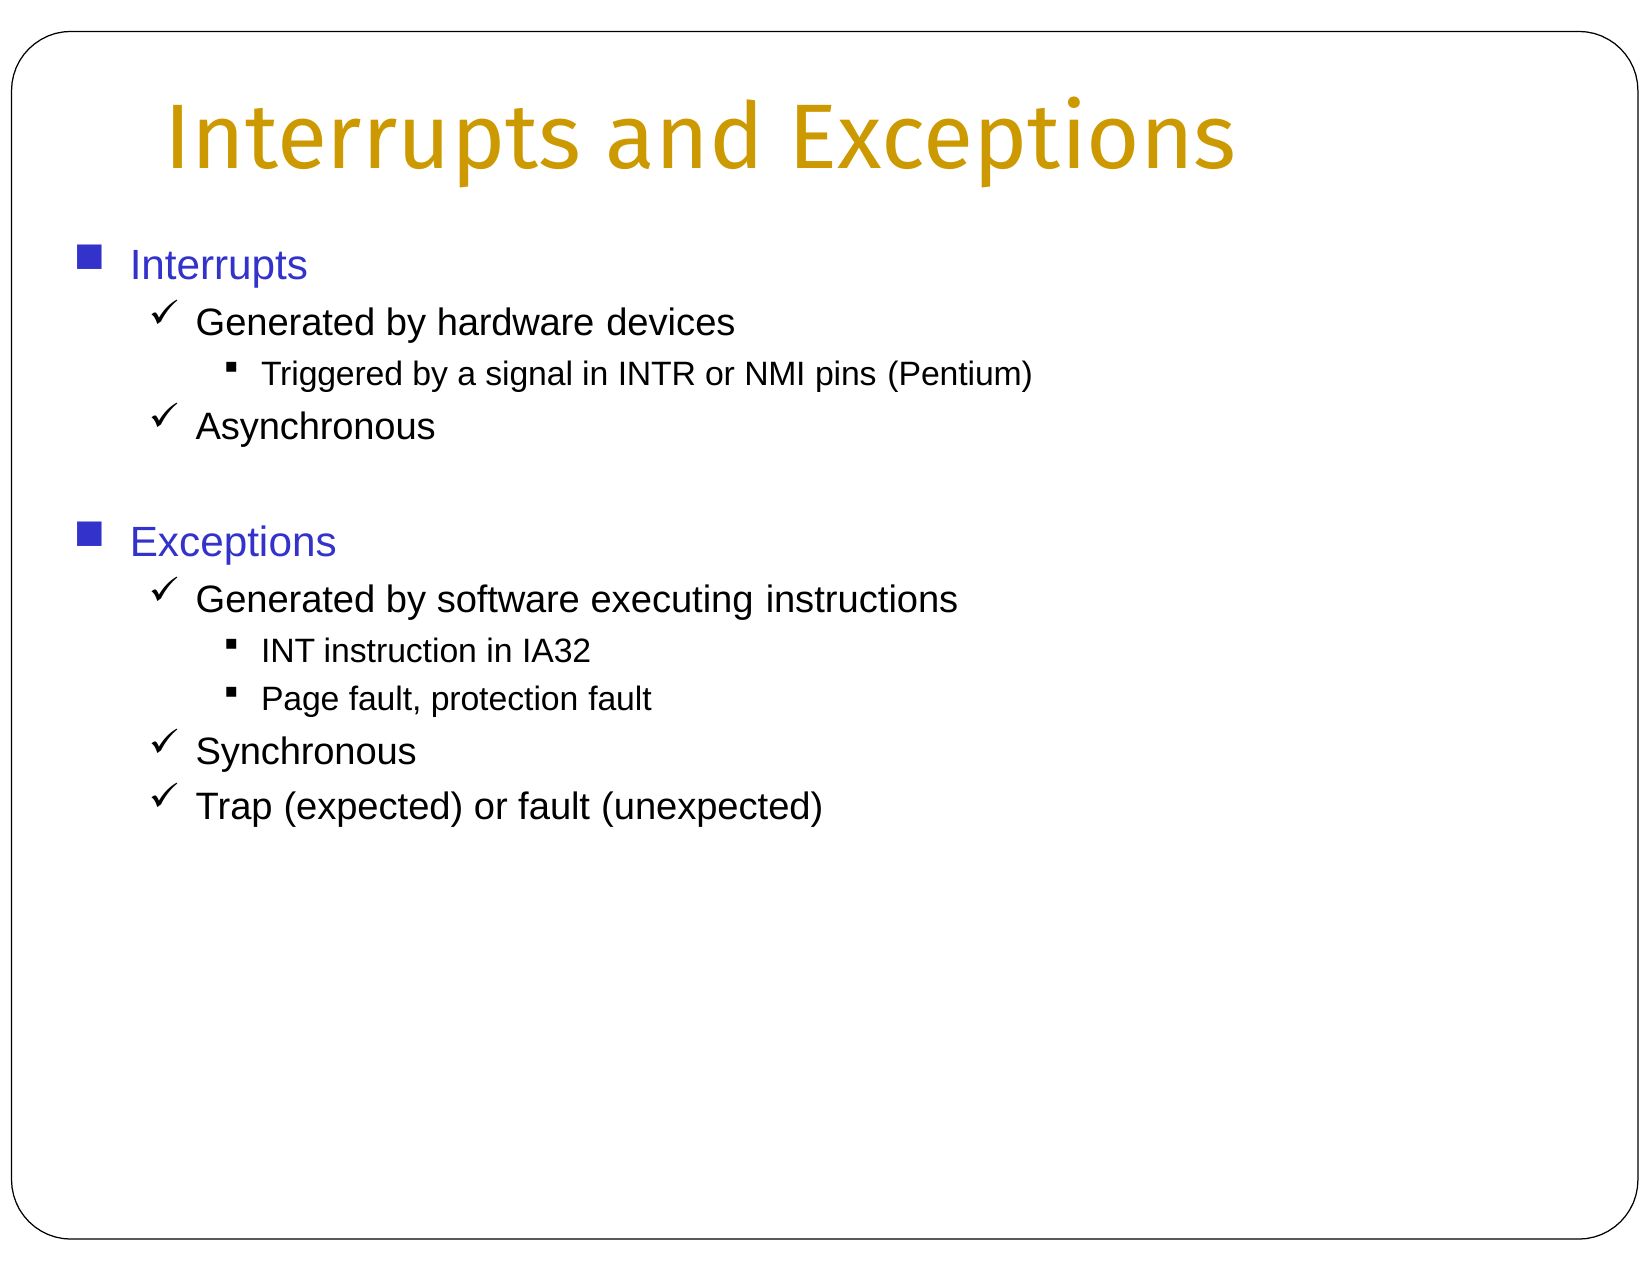

# Interrupts and Exceptions
Interrupts
Generated by hardware devices
Triggered by a signal in INTR or NMI pins (Pentium)
Asynchronous

Exceptions
Generated by software executing instructions
INT instruction in IA32
Page fault, protection fault
Synchronous
Trap (expected) or fault (unexpected)